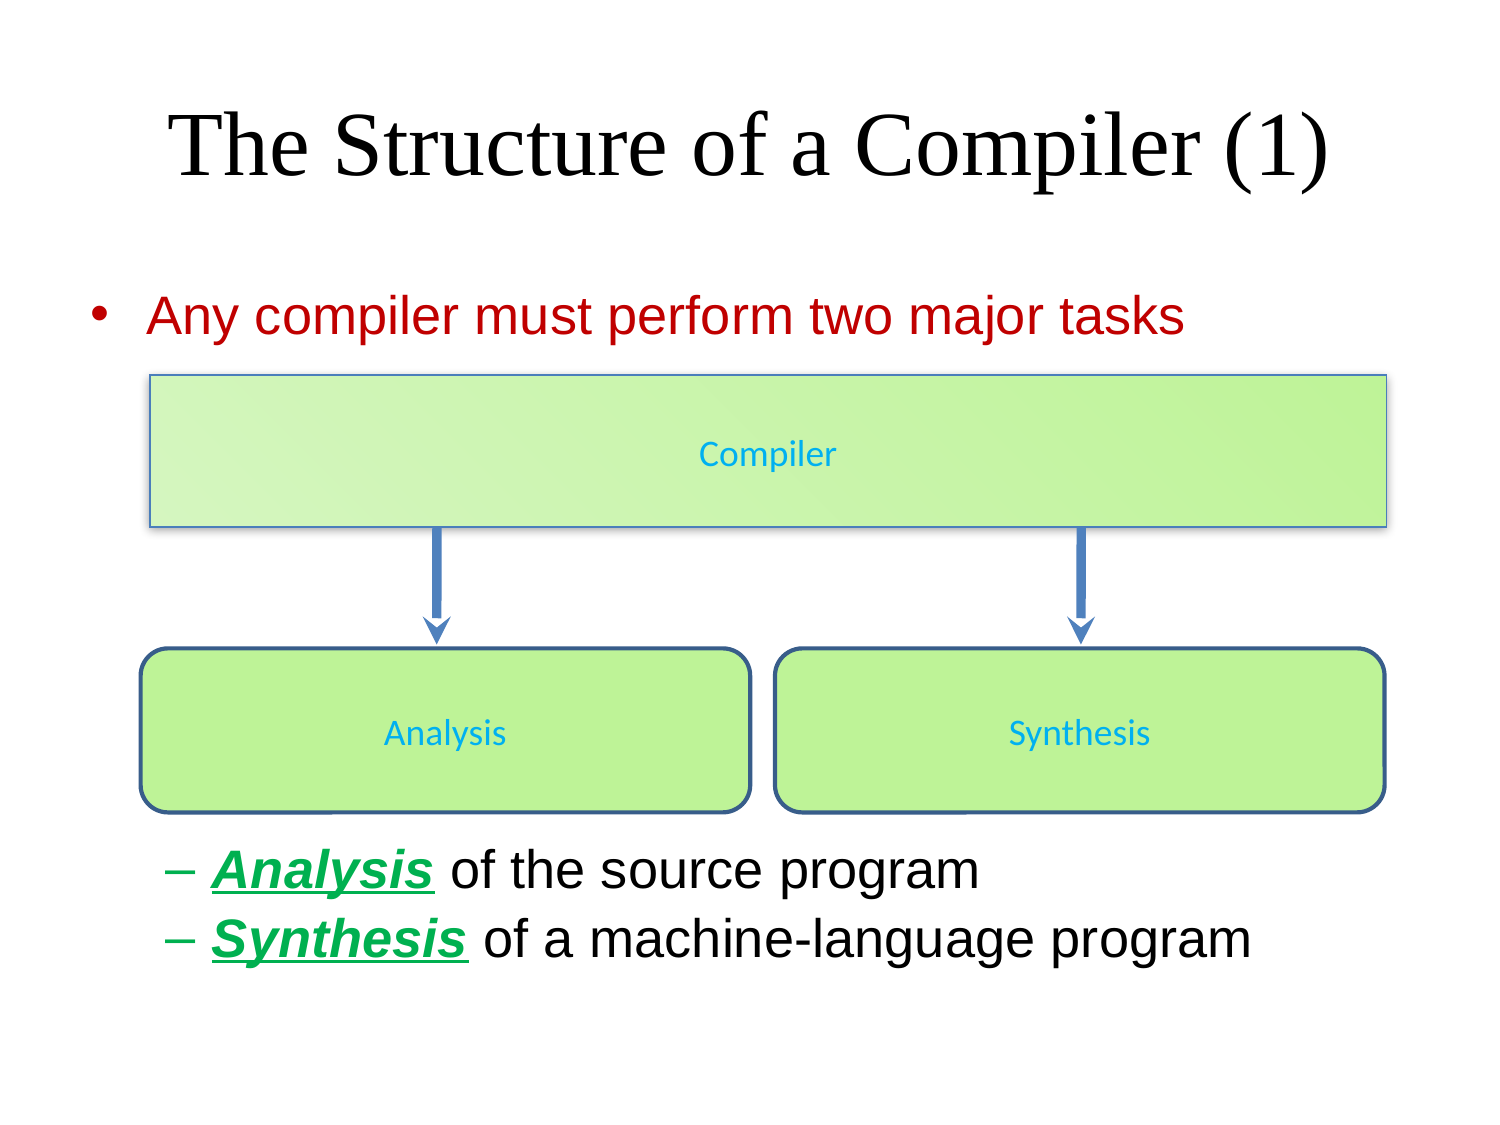

# The Structure of a Compiler (1)

Any compiler must perform two major tasks

Analysis of the source program
Synthesis of a machine-language program
Compiler
Analysis
Synthesis